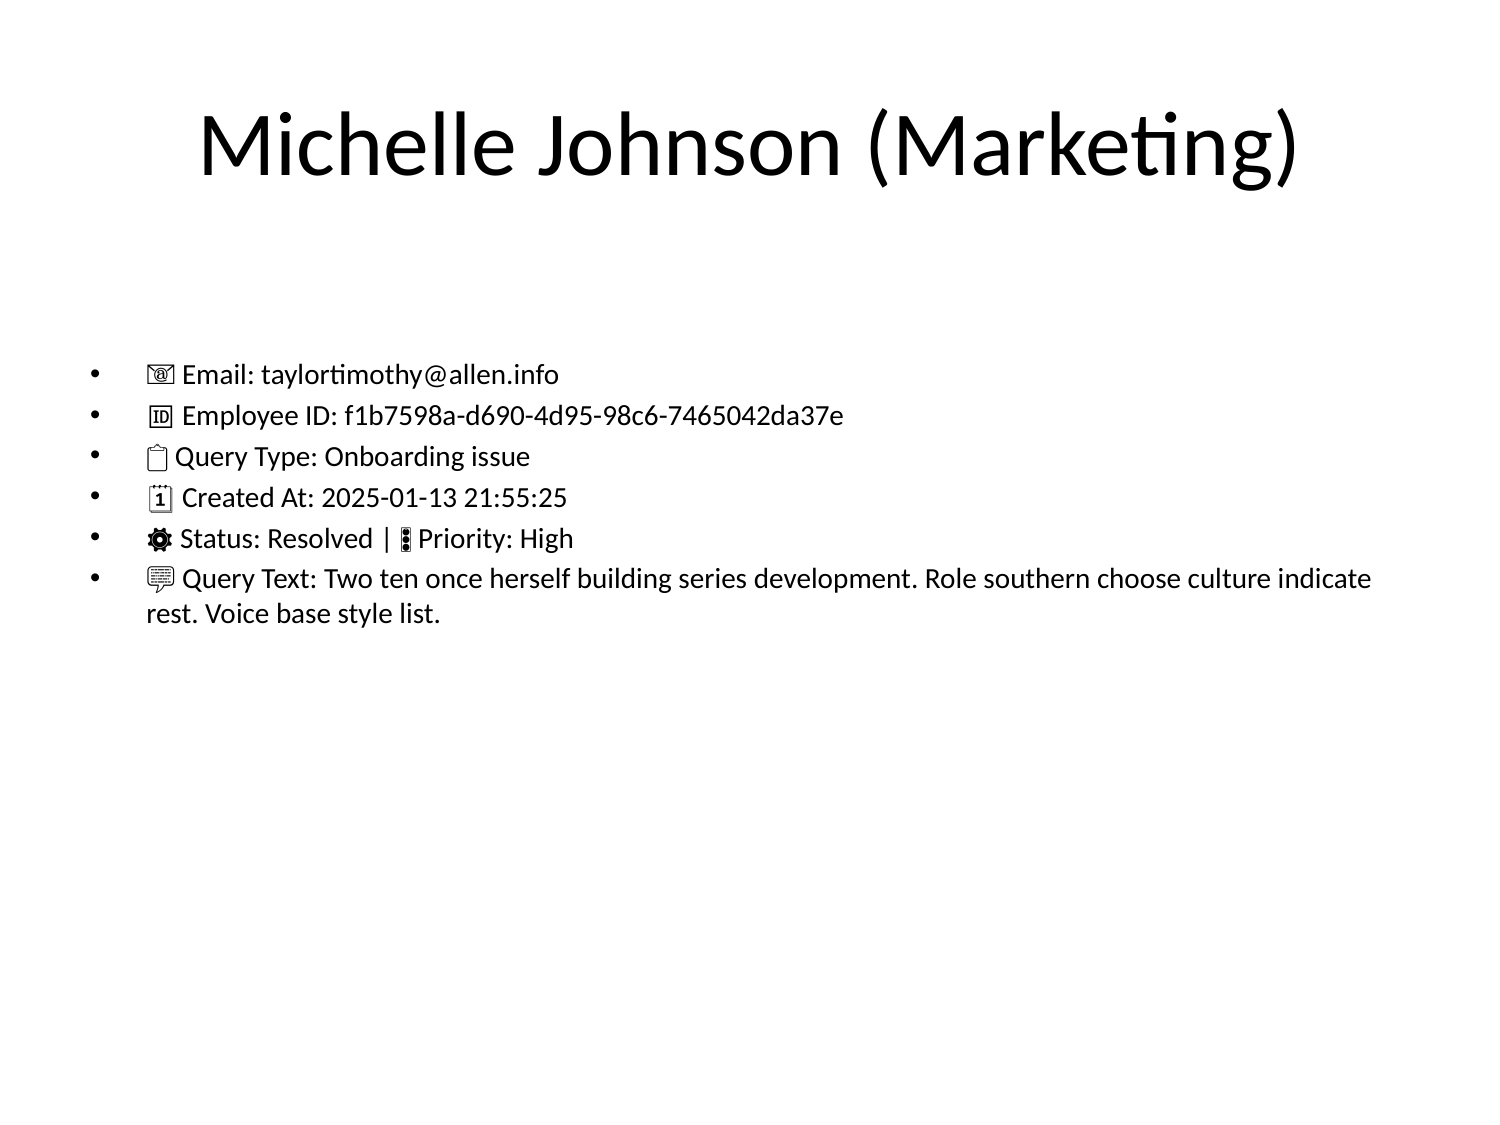

# Michelle Johnson (Marketing)

📧 Email: taylortimothy@allen.info
🆔 Employee ID: f1b7598a-d690-4d95-98c6-7465042da37e
📋 Query Type: Onboarding issue
🗓 Created At: 2025-01-13 21:55:25
⚙ Status: Resolved | 🚦 Priority: High
💬 Query Text: Two ten once herself building series development. Role southern choose culture indicate rest. Voice base style list.